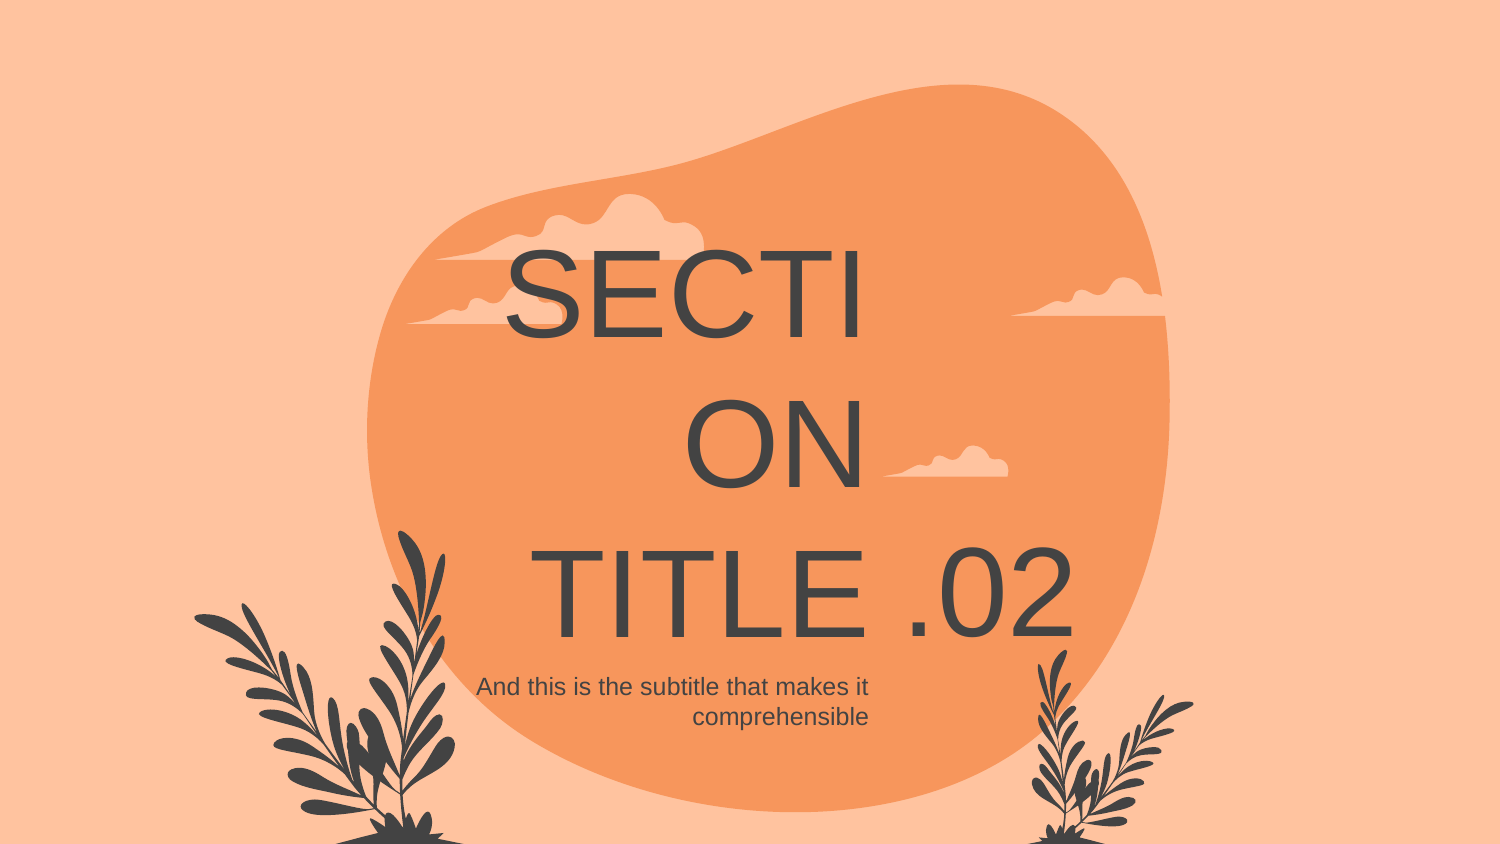

.02

# SECTION TITLE

And this is the subtitle that makes it comprehensible